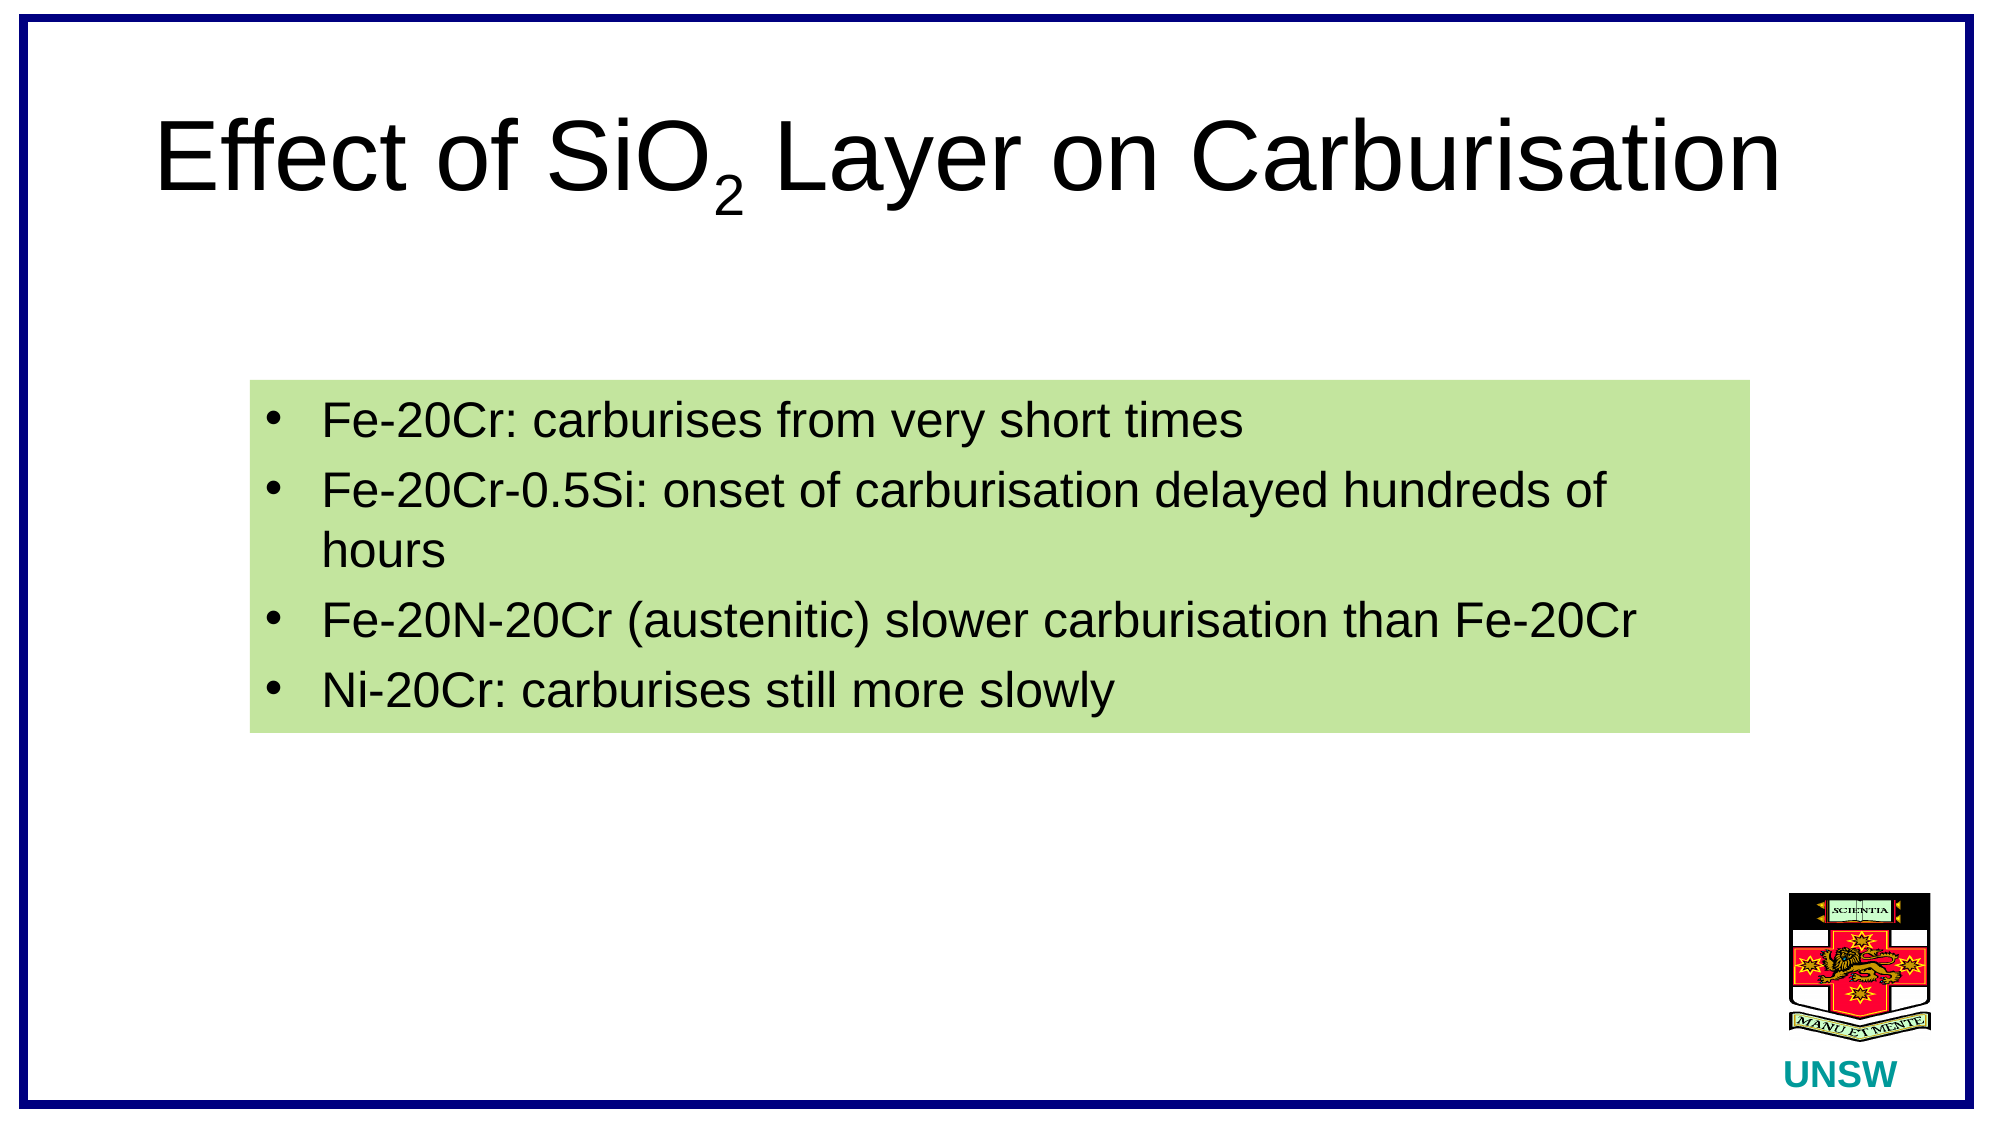

# Effect of SiO2 Layer on Carburisation
Fe-20Cr: carburises from very short times
Fe-20Cr-0.5Si: onset of carburisation delayed hundreds of hours
Fe-20N-20Cr (austenitic) slower carburisation than Fe-20Cr
Ni-20Cr: carburises still more slowly